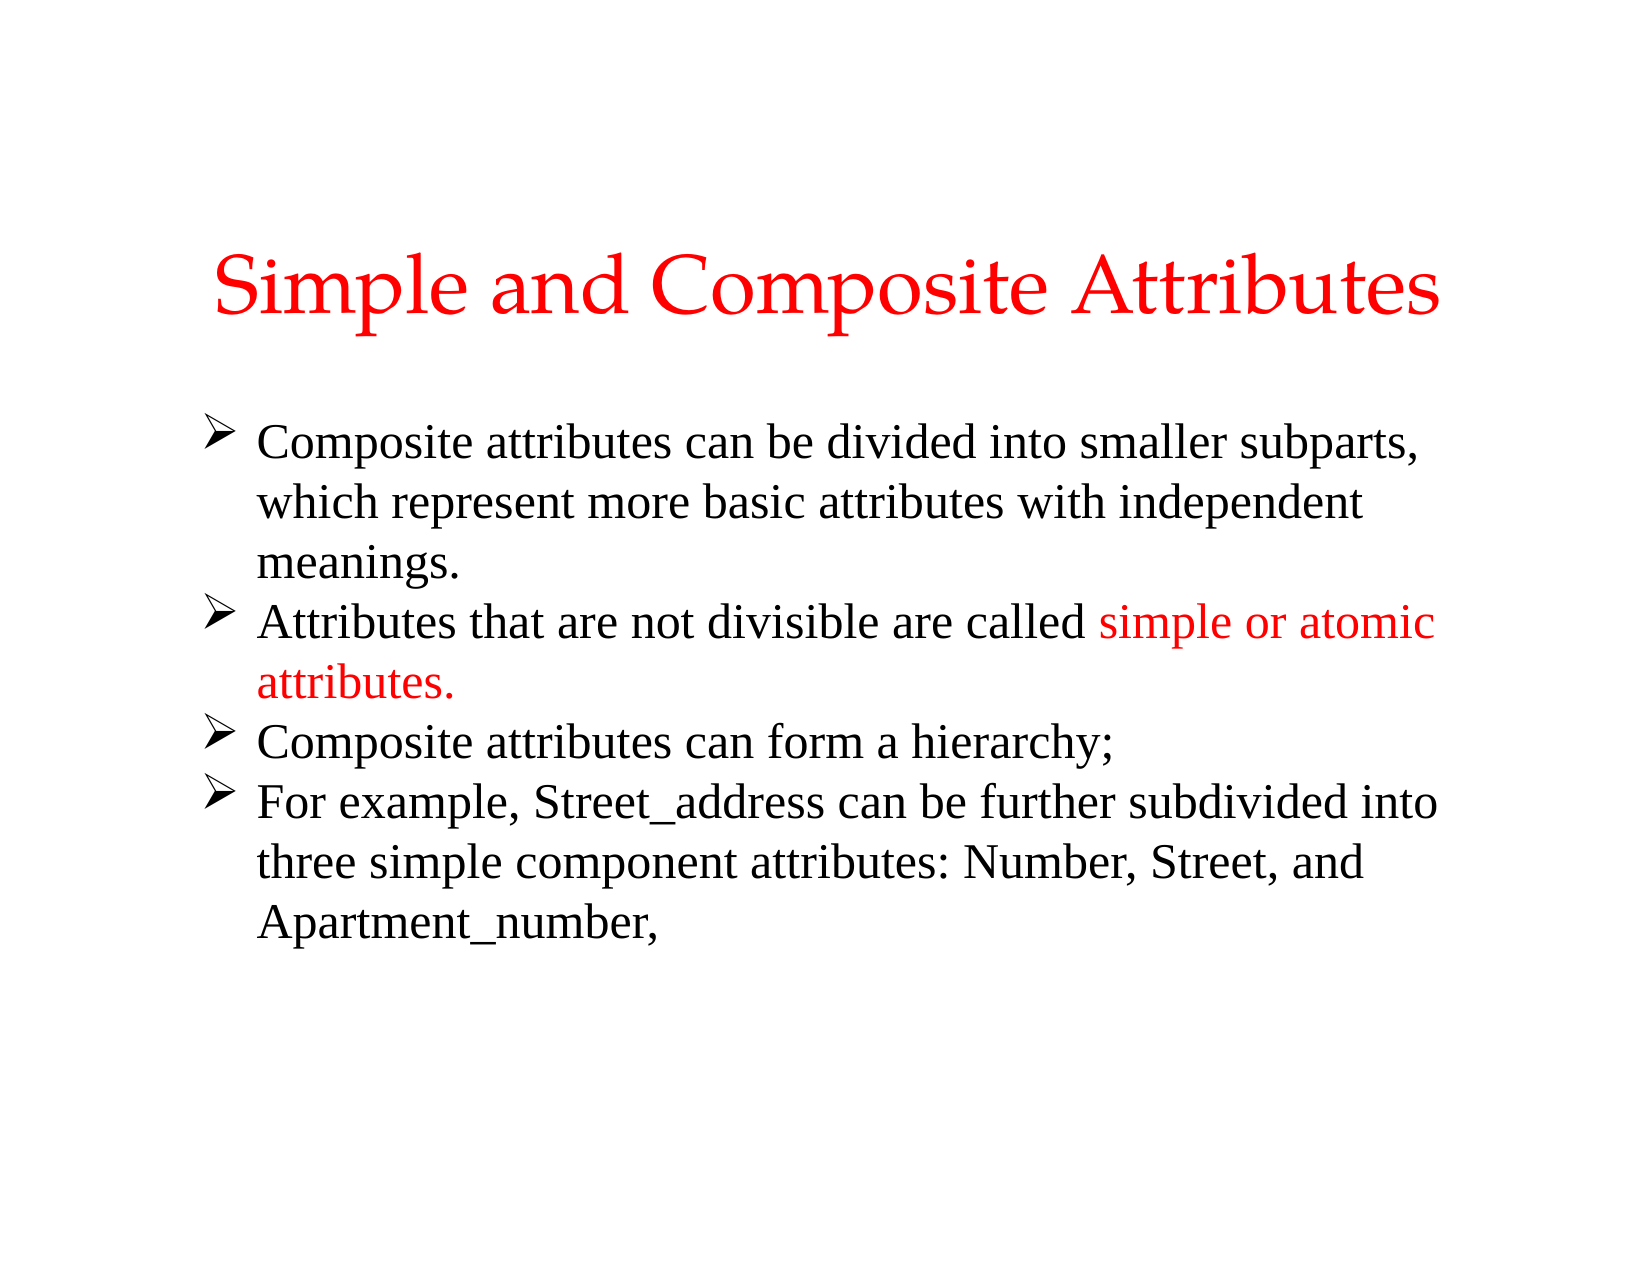

# Simple and Composite Attributes
Composite attributes can be divided into smaller subparts, which represent more basic attributes with independent meanings.
Attributes that are not divisible are called simple or atomic attributes.
Composite attributes can form a hierarchy;
For example, Street_address can be further subdivided into three simple component attributes: Number, Street, and Apartment_number,